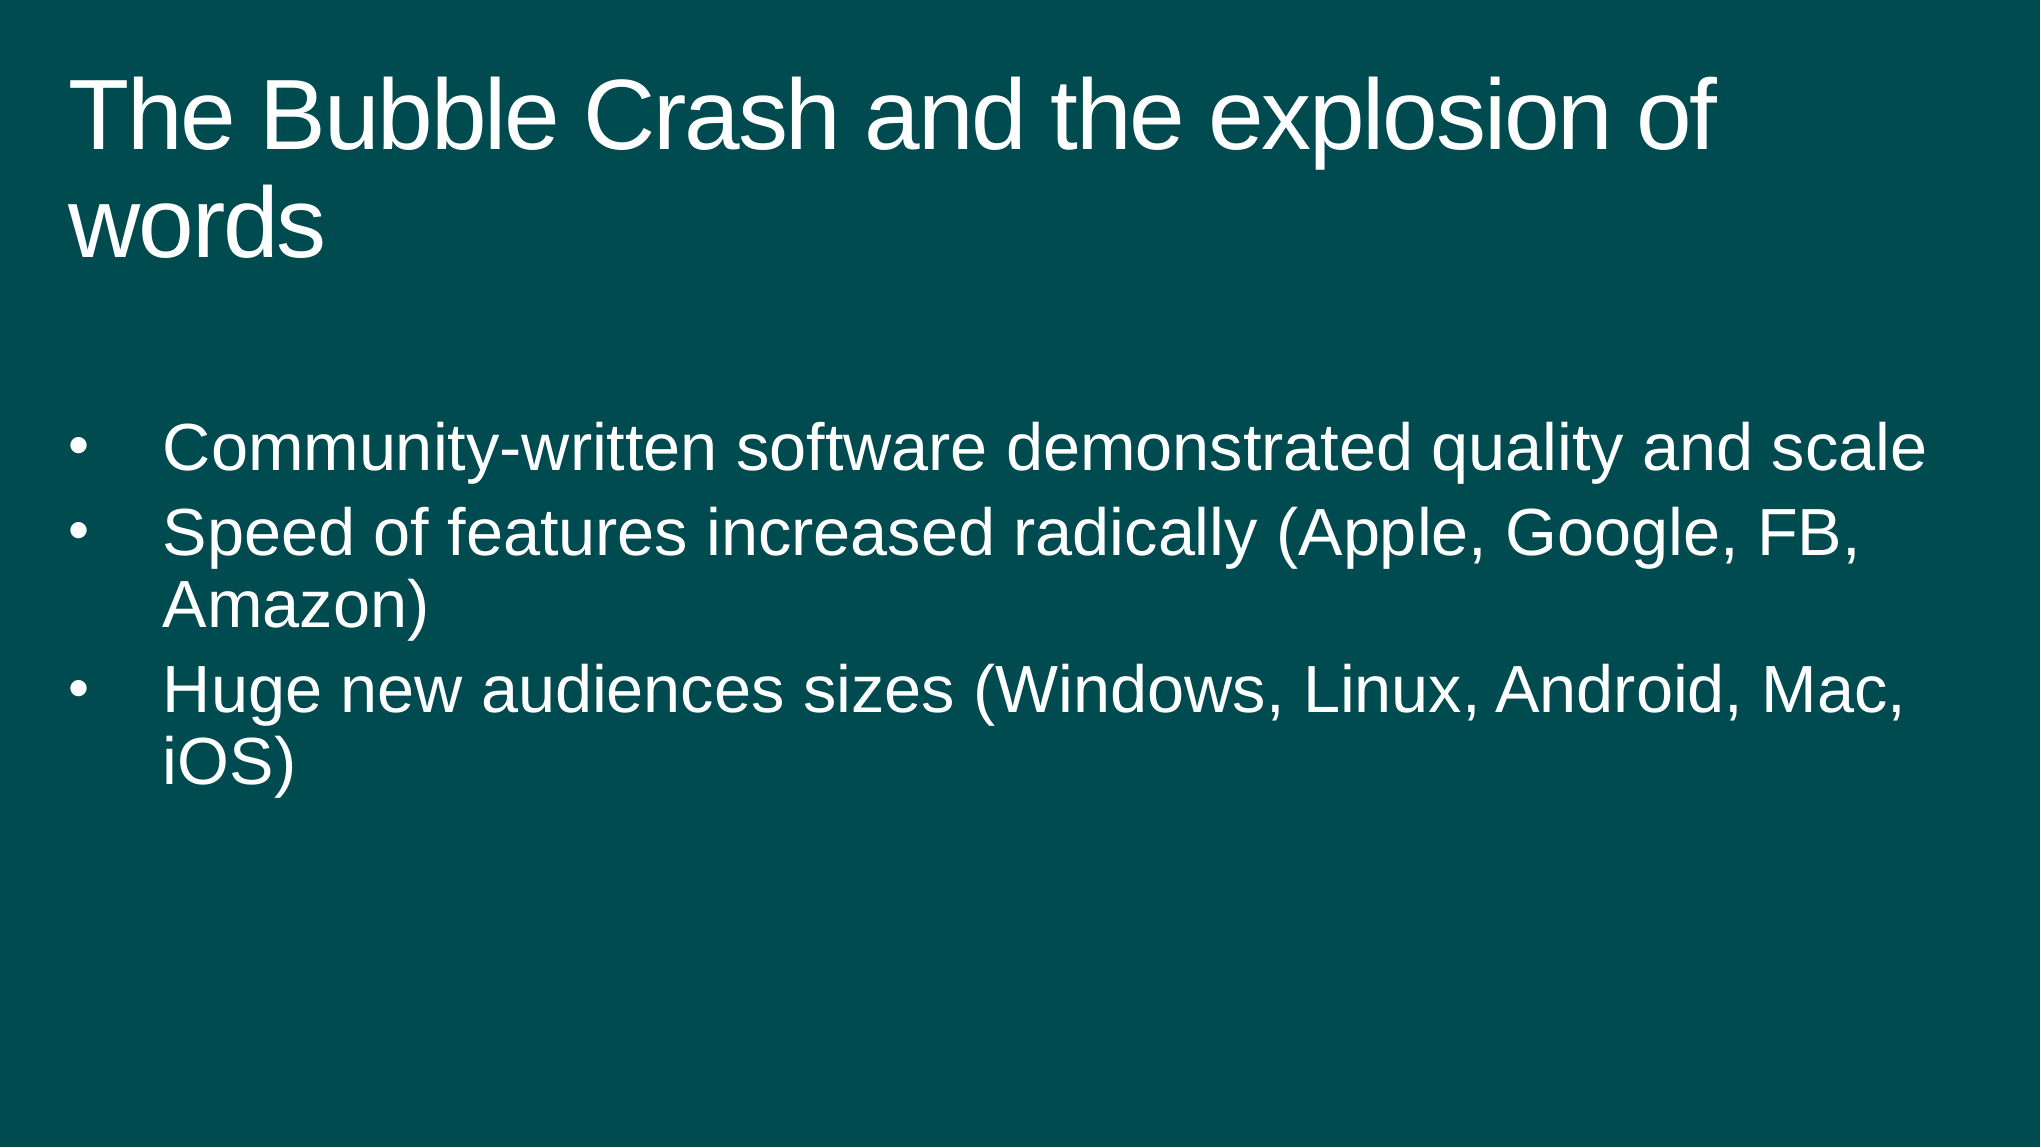

# The Bubble Crash and the explosion of words
Community-written software demonstrated quality and scale
Speed of features increased radically (Apple, Google, FB, Amazon)
Huge new audiences sizes (Windows, Linux, Android, Mac, iOS)